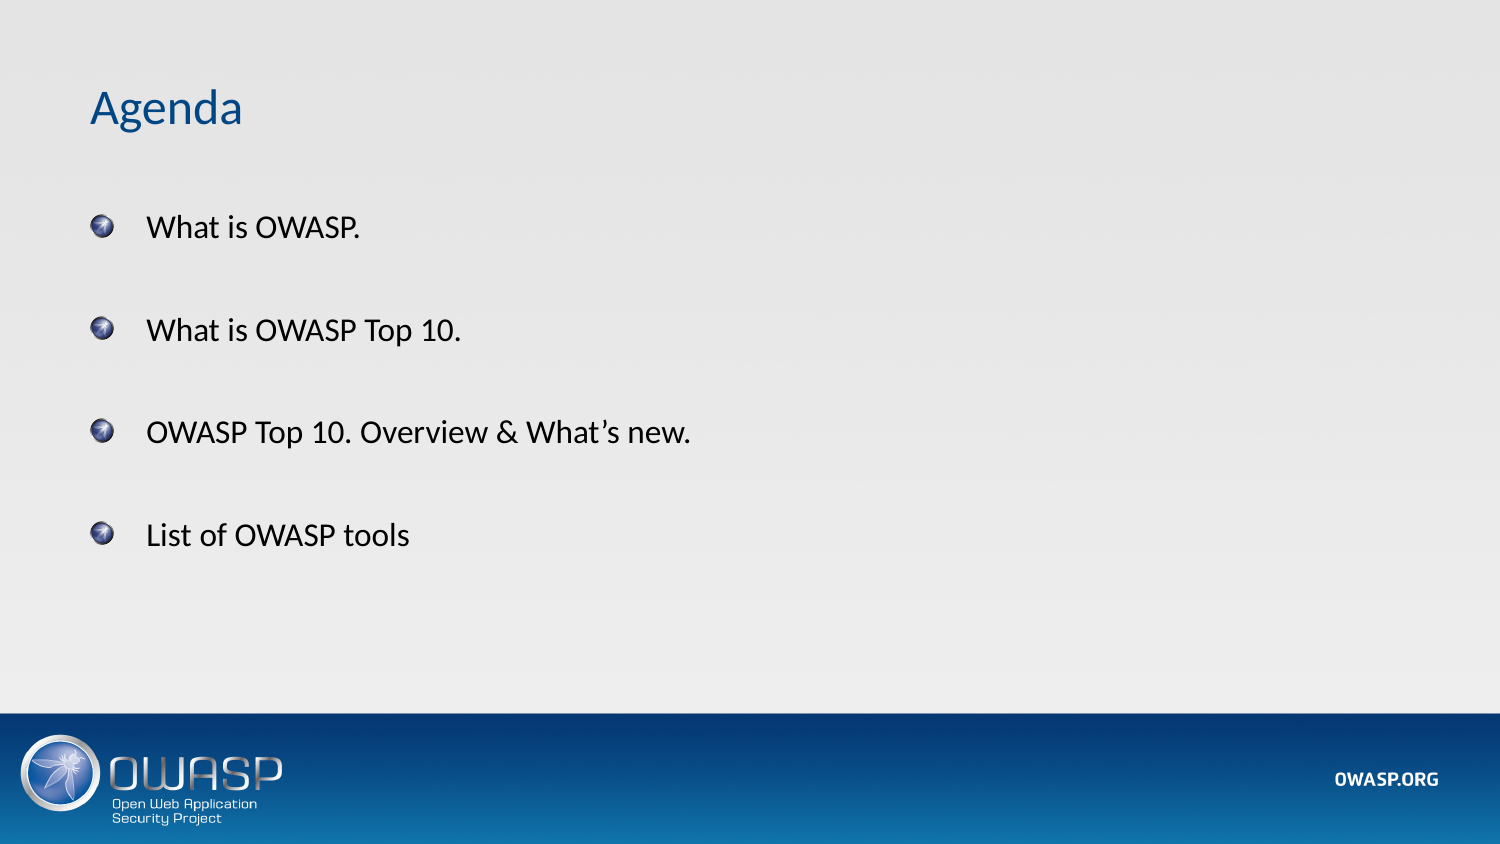

# Agenda
What is OWASP.
What is OWASP Top 10.
OWASP Top 10. Overview & What’s new.
List of OWASP tools